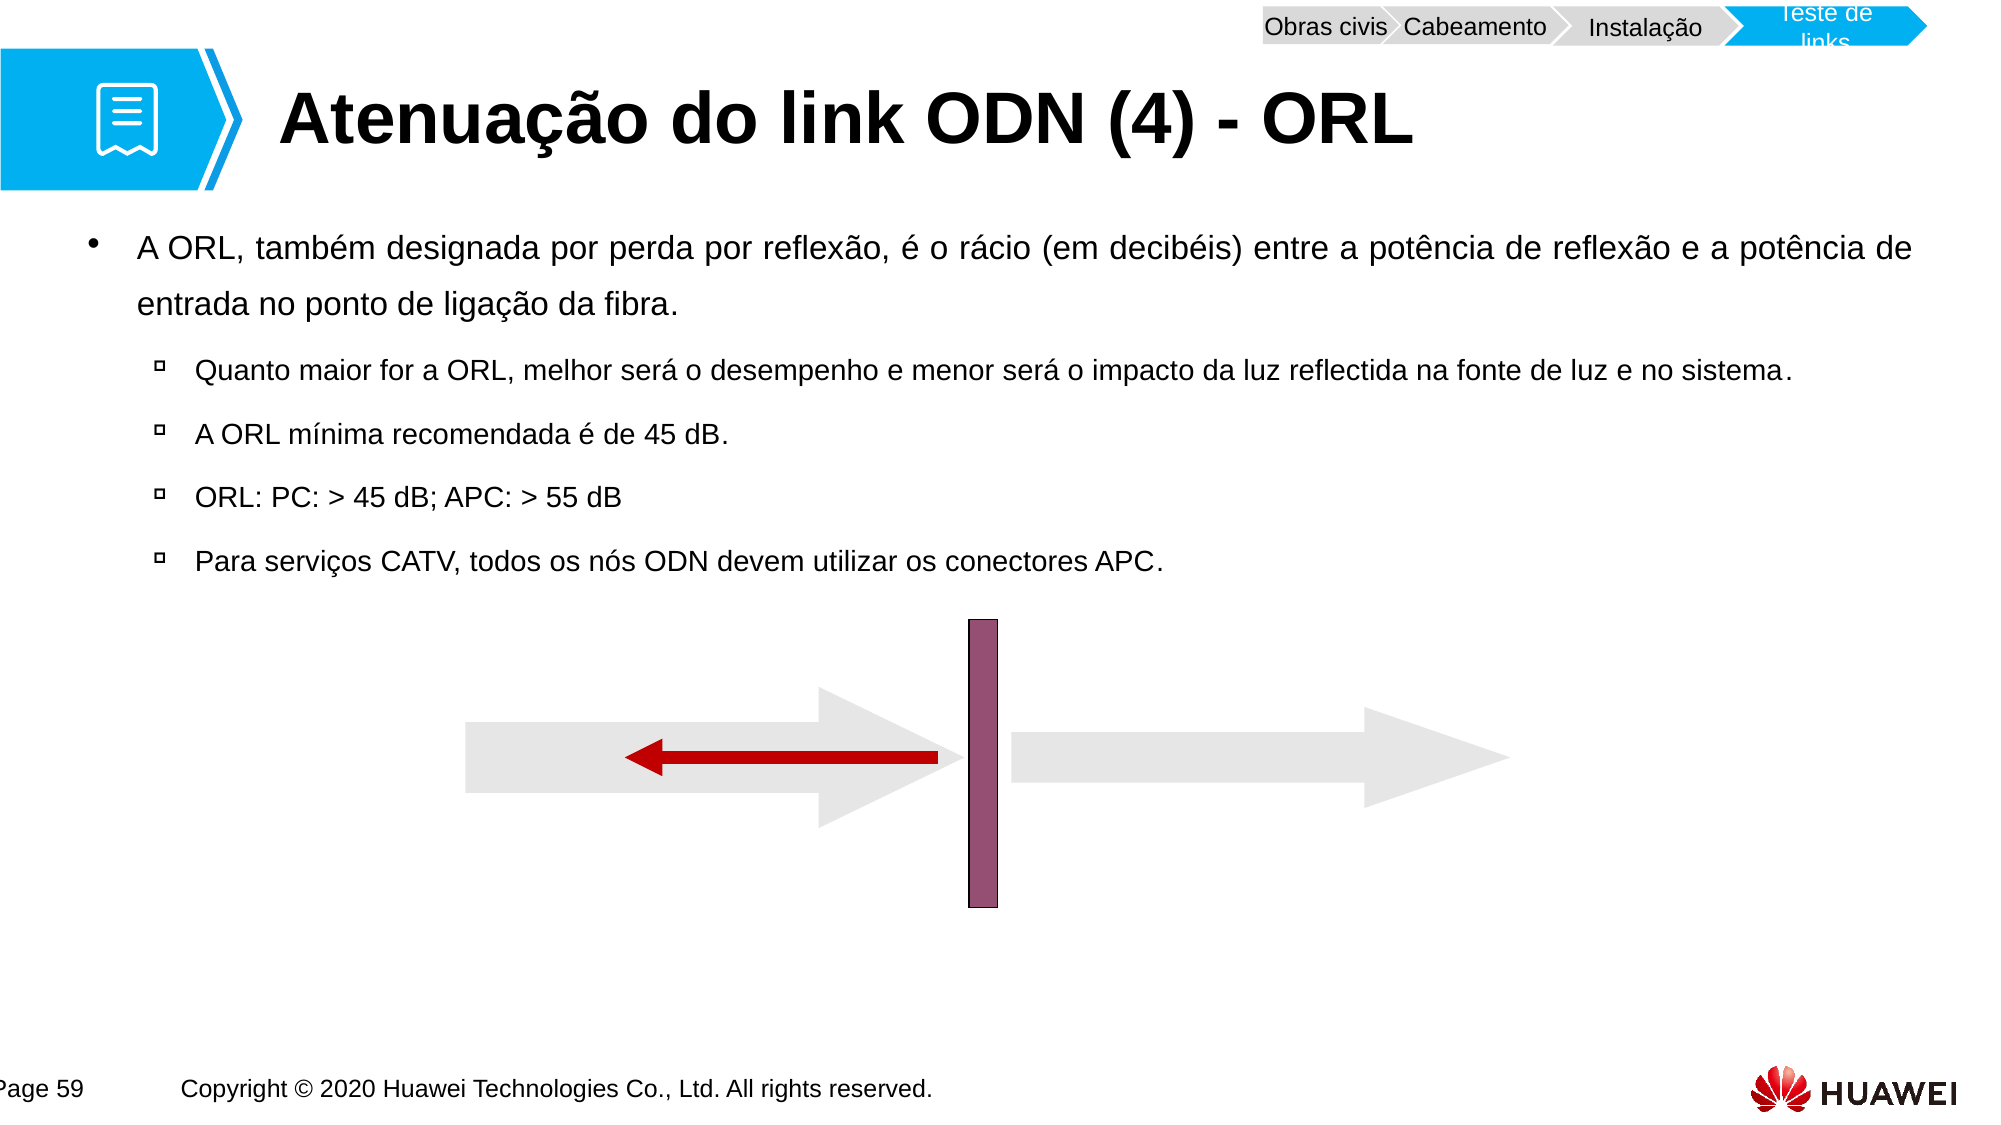

Obras civis
Cabeamento
Instalação
Teste de links
# Atenuação do link ODN (4) - ORL
A ORL, também designada por perda por reflexão, é o rácio (em decibéis) entre a potência de reflexão e a potência de entrada no ponto de ligação da fibra.
Quanto maior for a ORL, melhor será o desempenho e menor será o impacto da luz reflectida na fonte de luz e no sistema.
A ORL mínima recomendada é de 45 dB.
ORL: PC: > 45 dB; APC: > 55 dB
Para serviços CATV, todos os nós ODN devem utilizar os conectores APC.